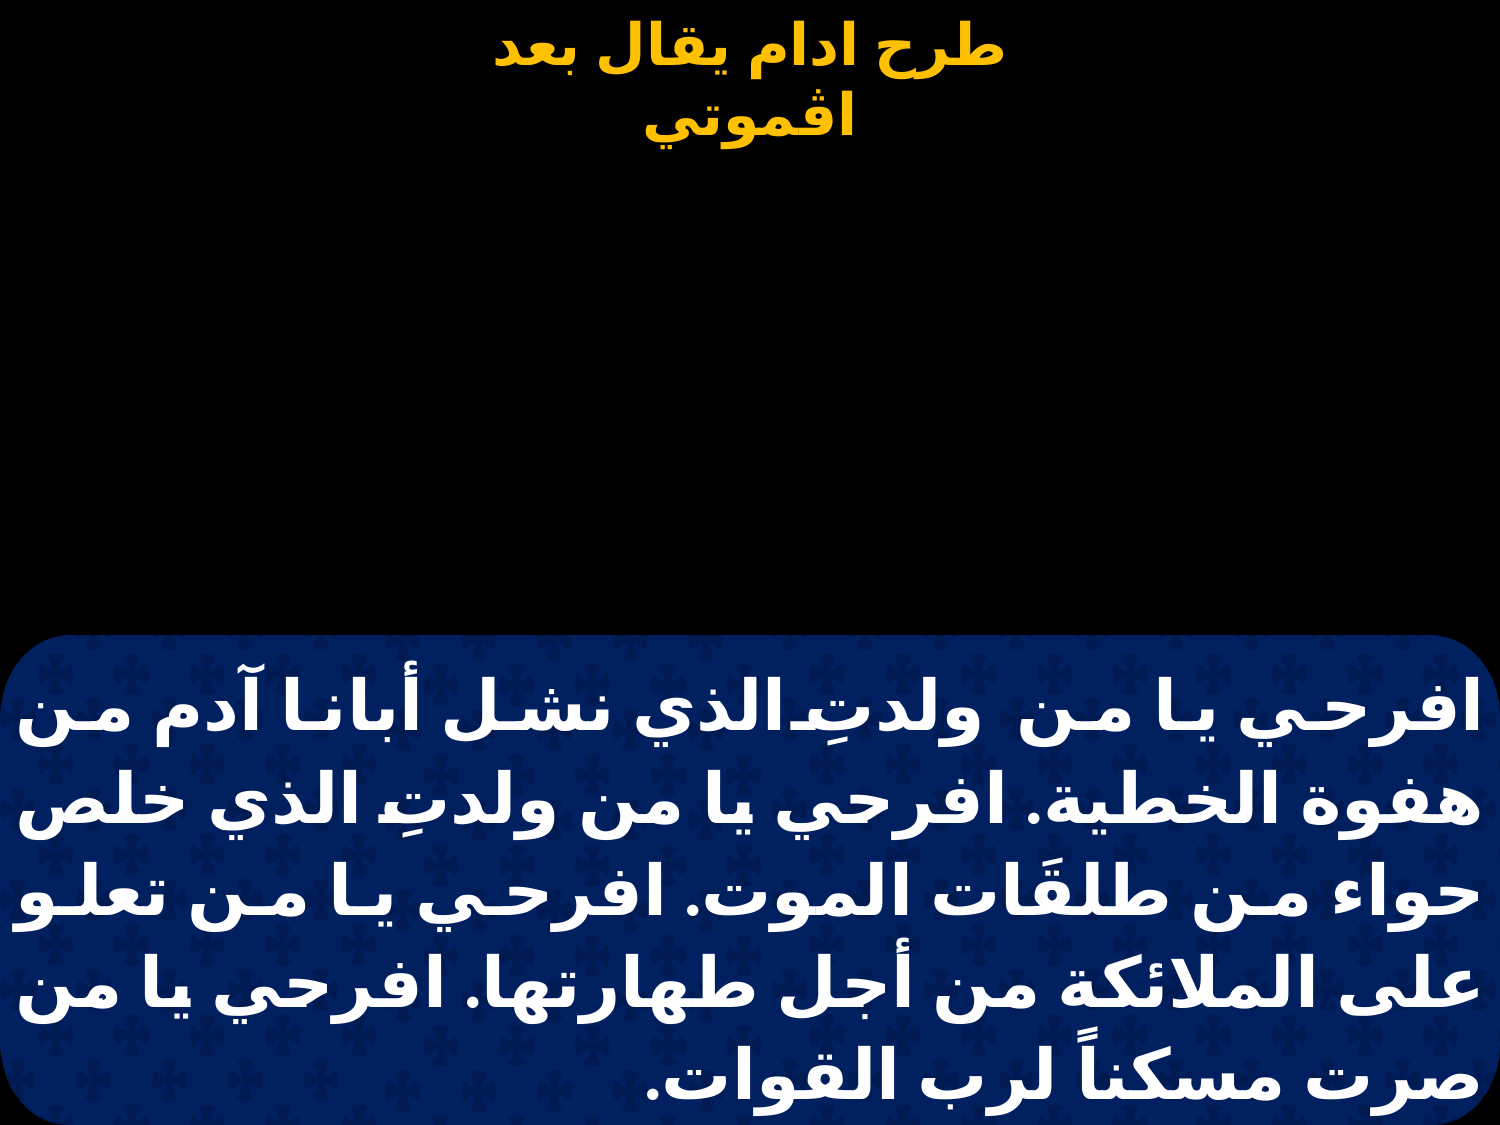

#
افرحي يا من ولدتِ الذي نشل أبانا آدم من هفوة الخطية. افرحي يا من ولدتِ الذي خلص حواء من طلقَات الموت. افرحي يا من تعلو على الملائكة من أجل طهارتها. افرحي يا من صرت مسكناً لرب القوات.